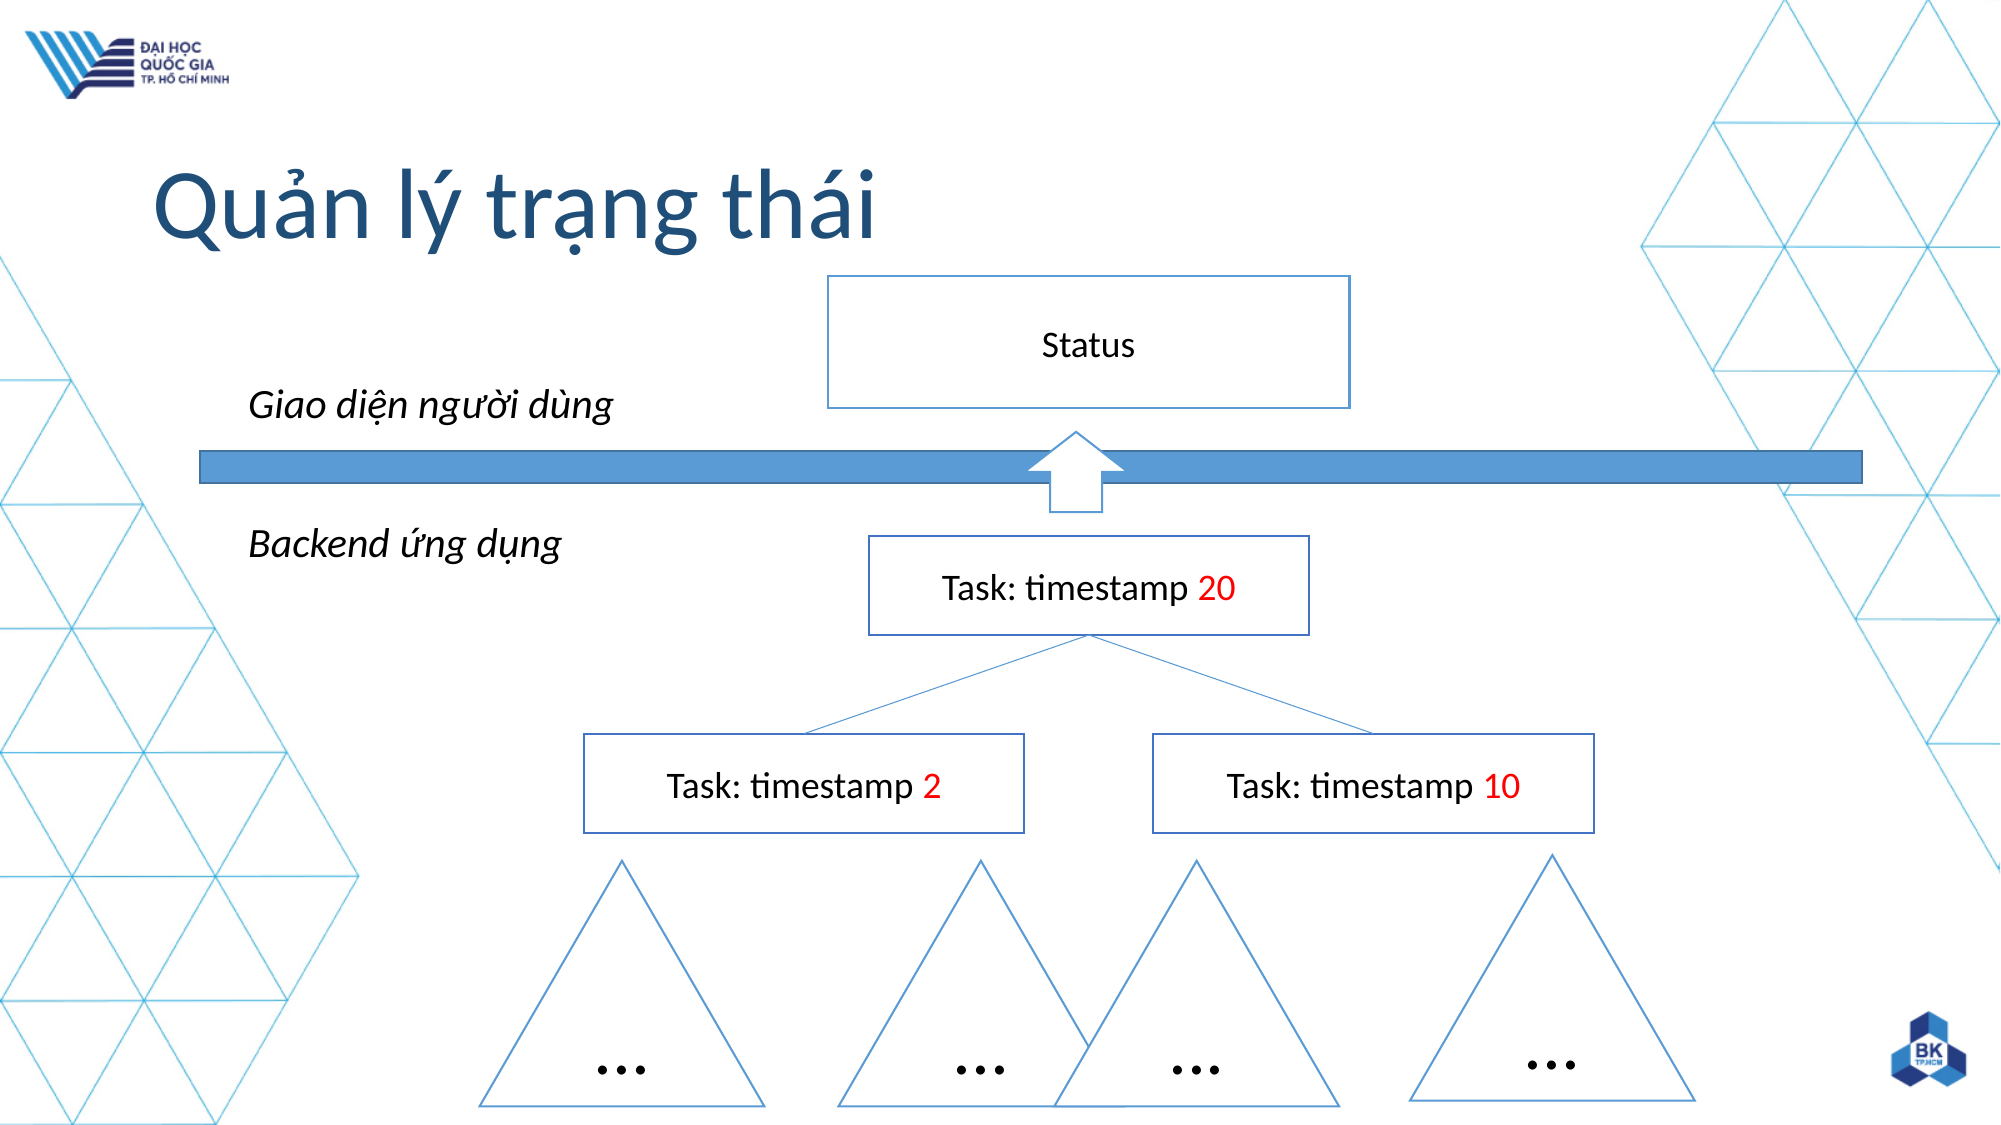

# Quản lý trạng thái
Status
Giao diện người dùng

Backend ứng dụng
Task: timestamp 20
Task: timestamp 2
Task: timestamp 10
...
...
...
...
81